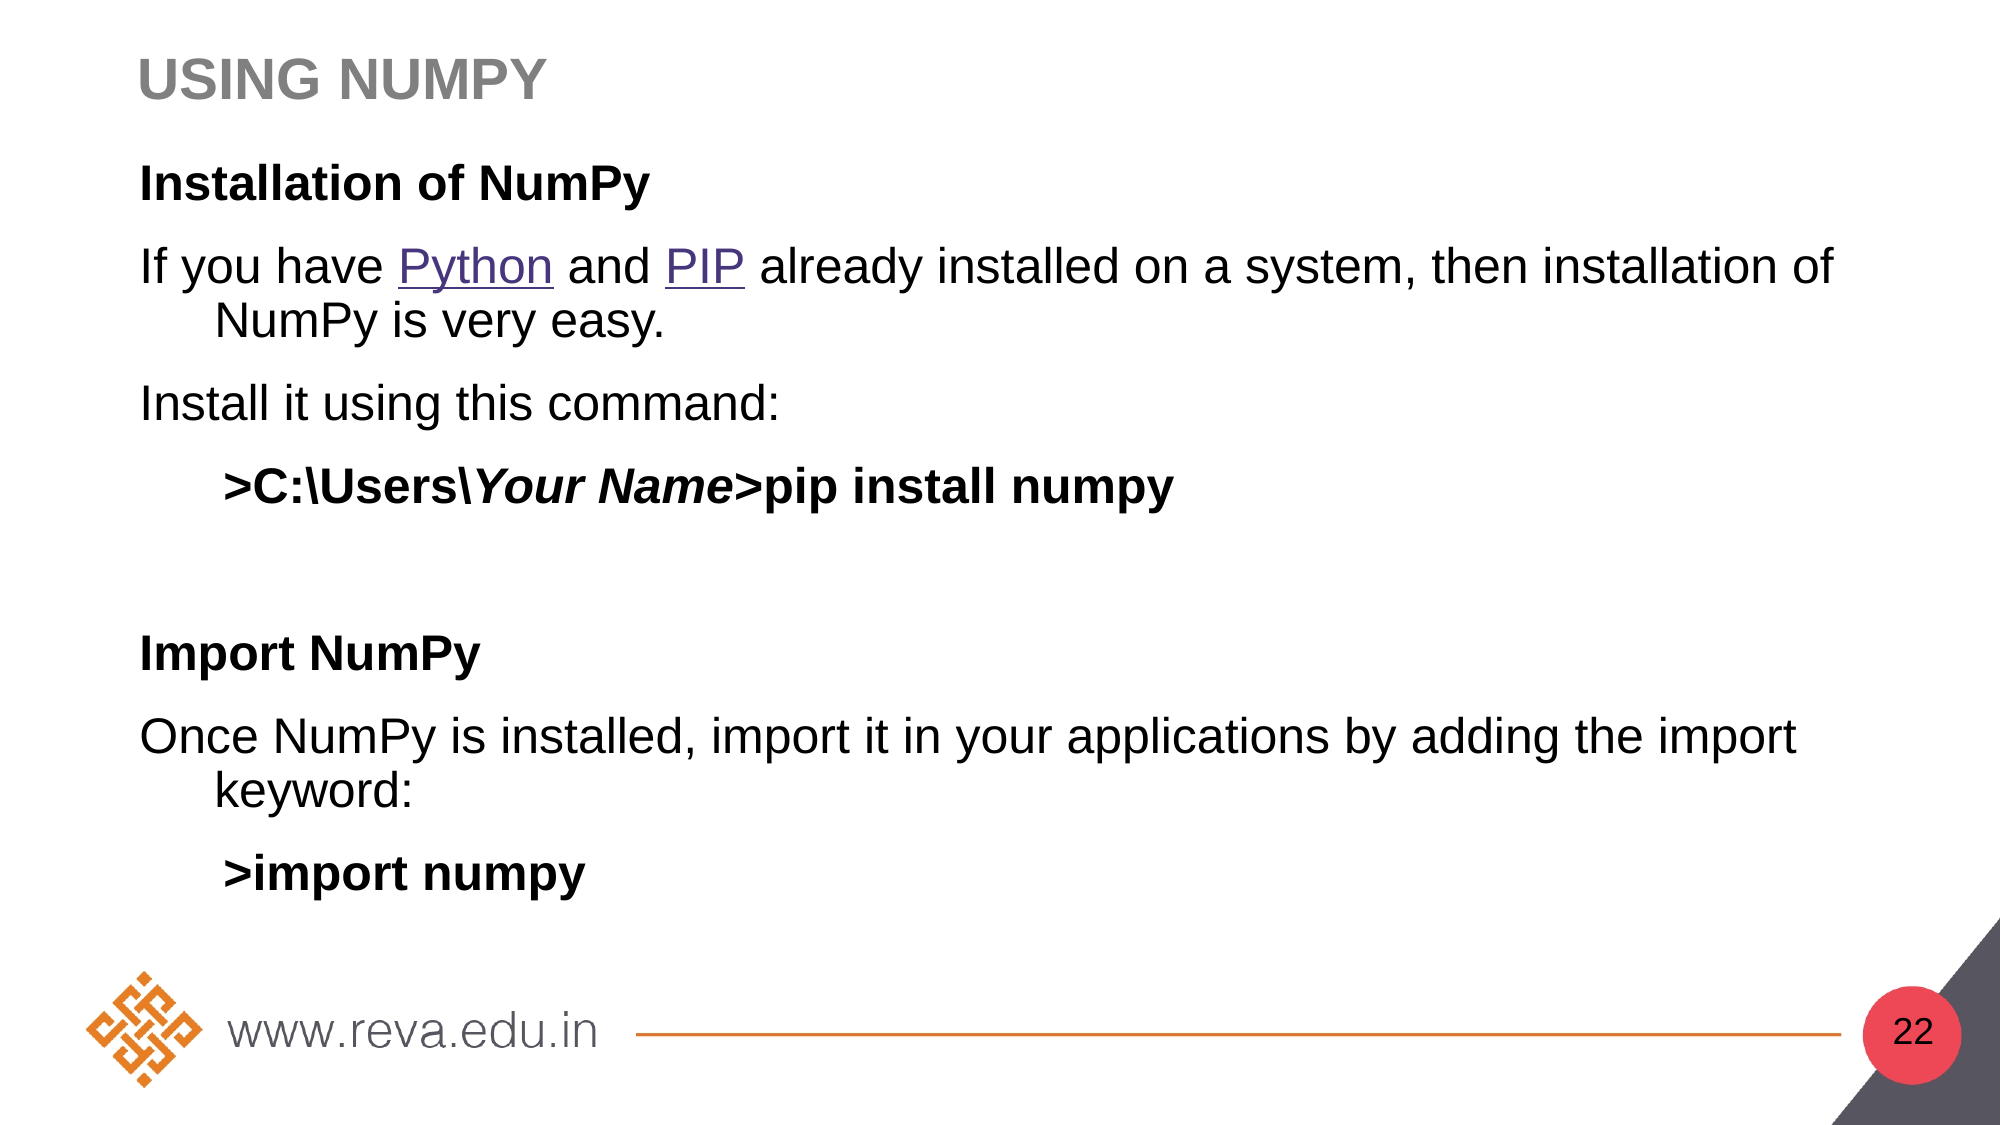

# USING NUMPY
Installation of NumPy
If you have Python and PIP already installed on a system, then installation of NumPy is very easy.
Install it using this command:
      >C:\Users\Your Name>pip install numpy

Import NumPy
Once NumPy is installed, import it in your applications by adding the import keyword:
      >import numpy

22